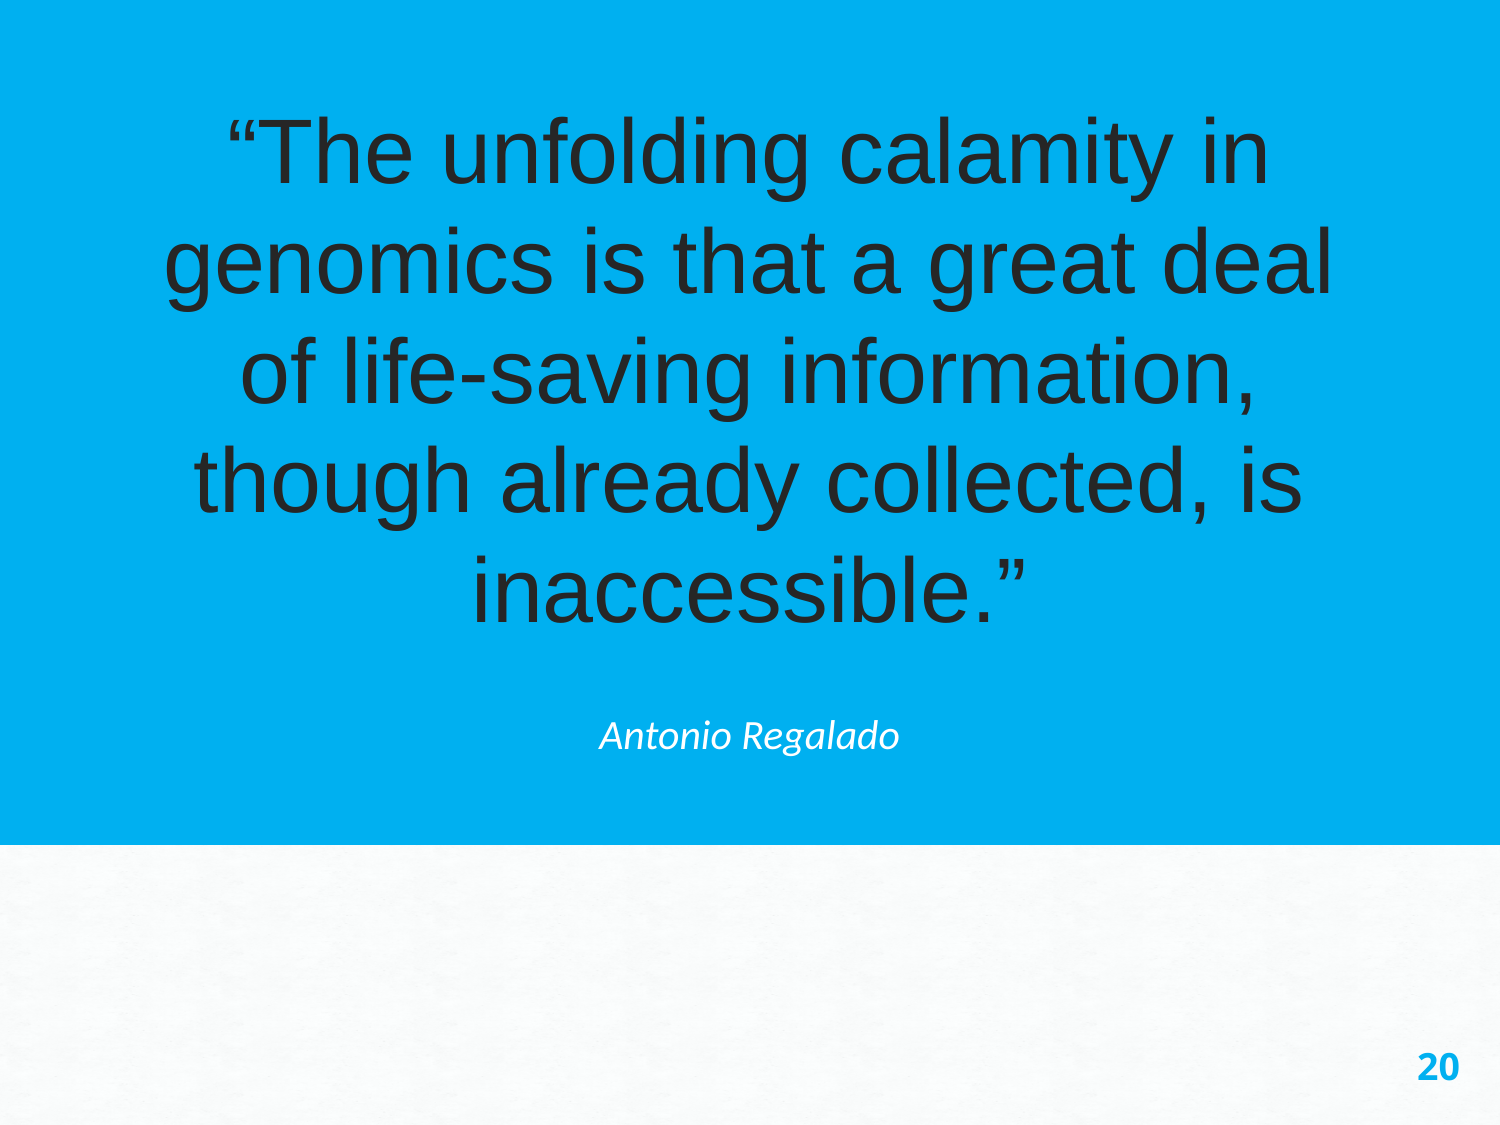

# “The unfolding calamity in genomics is that a great deal of life-saving information, though already collected, is inaccessible.”
Antonio Regalado
20